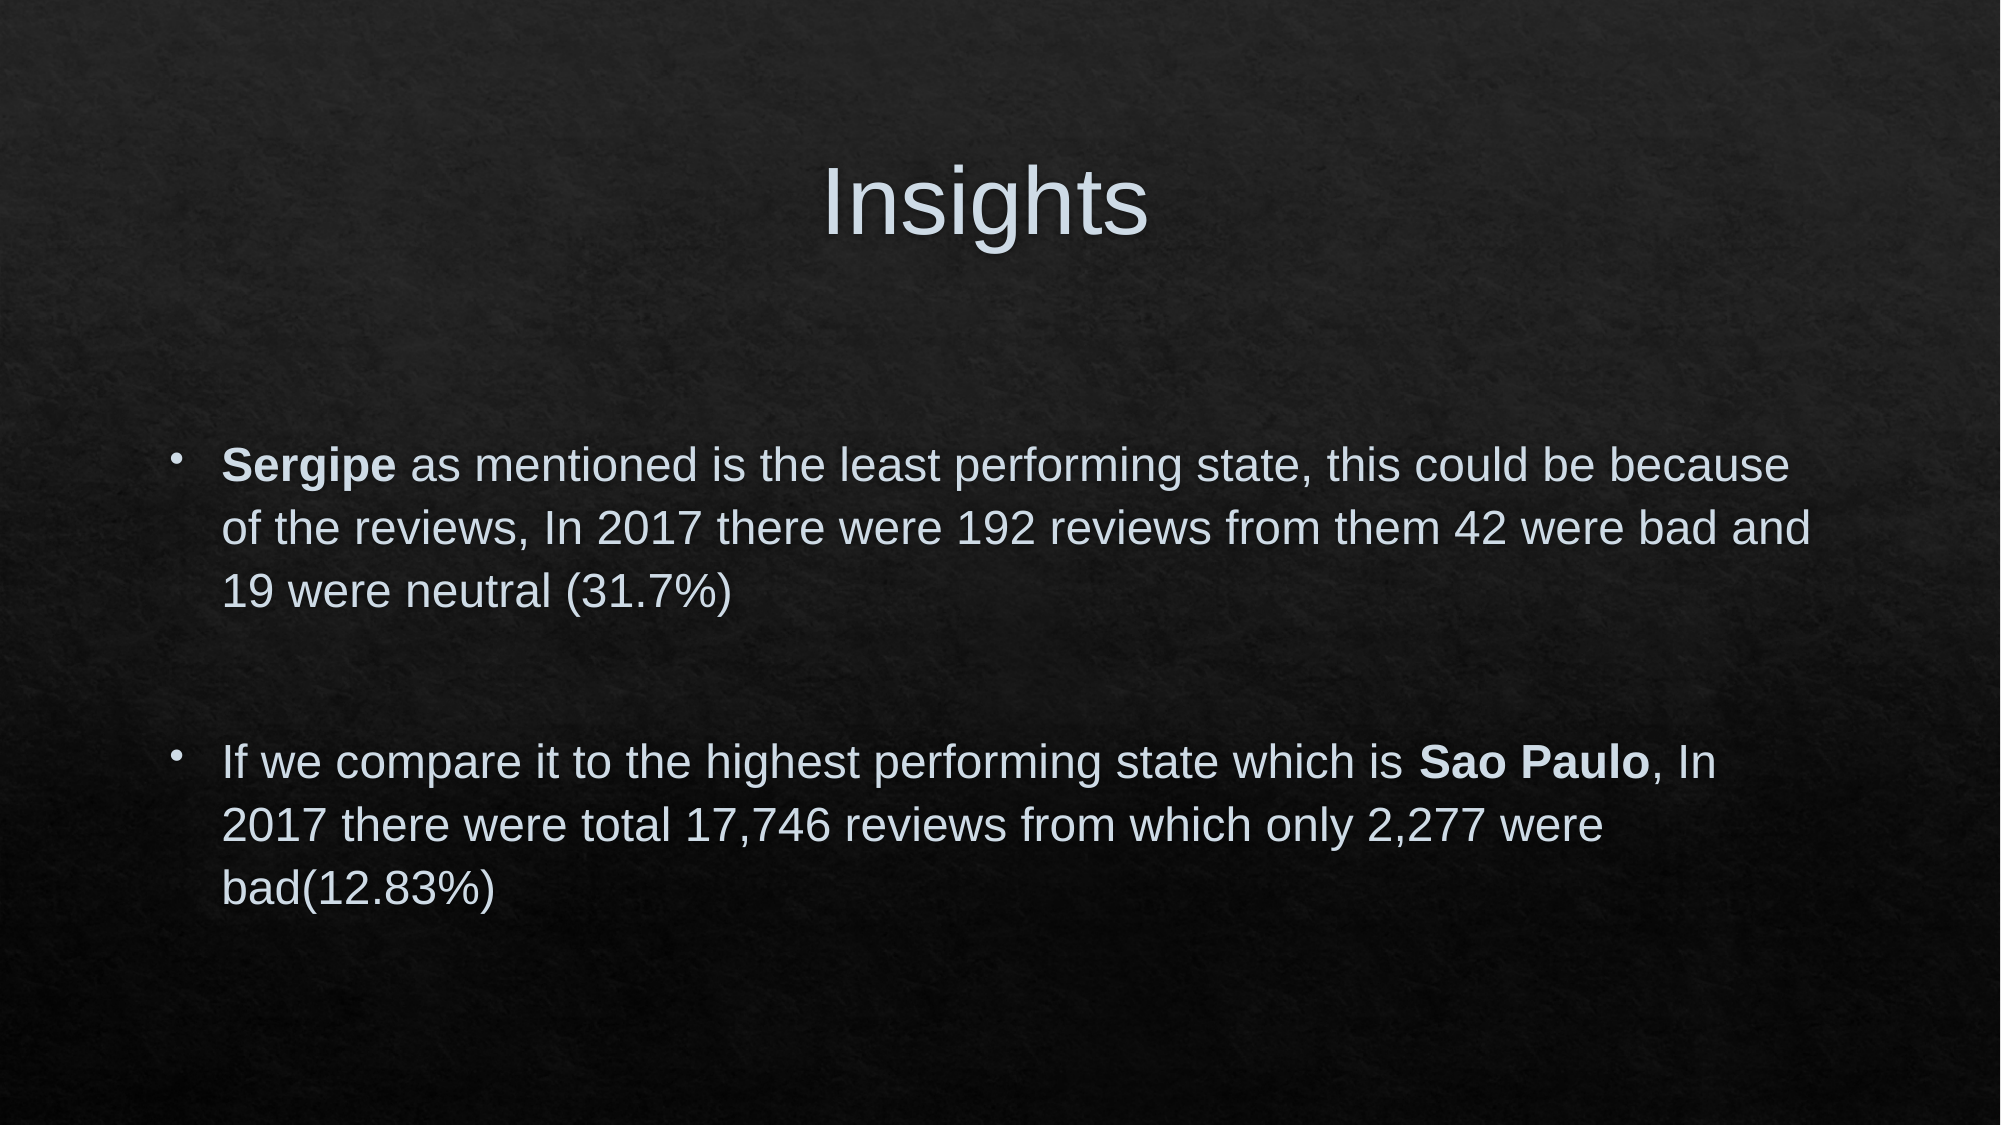

# Insights

Sergipe as mentioned is the least performing state, this could be because of the reviews, In 2017 there were 192 reviews from them 42 were bad and 19 were neutral (31.7%)

If we compare it to the highest performing state which is Sao Paulo, In 2017 there were total 17,746 reviews from which only 2,277 were bad(12.83%)